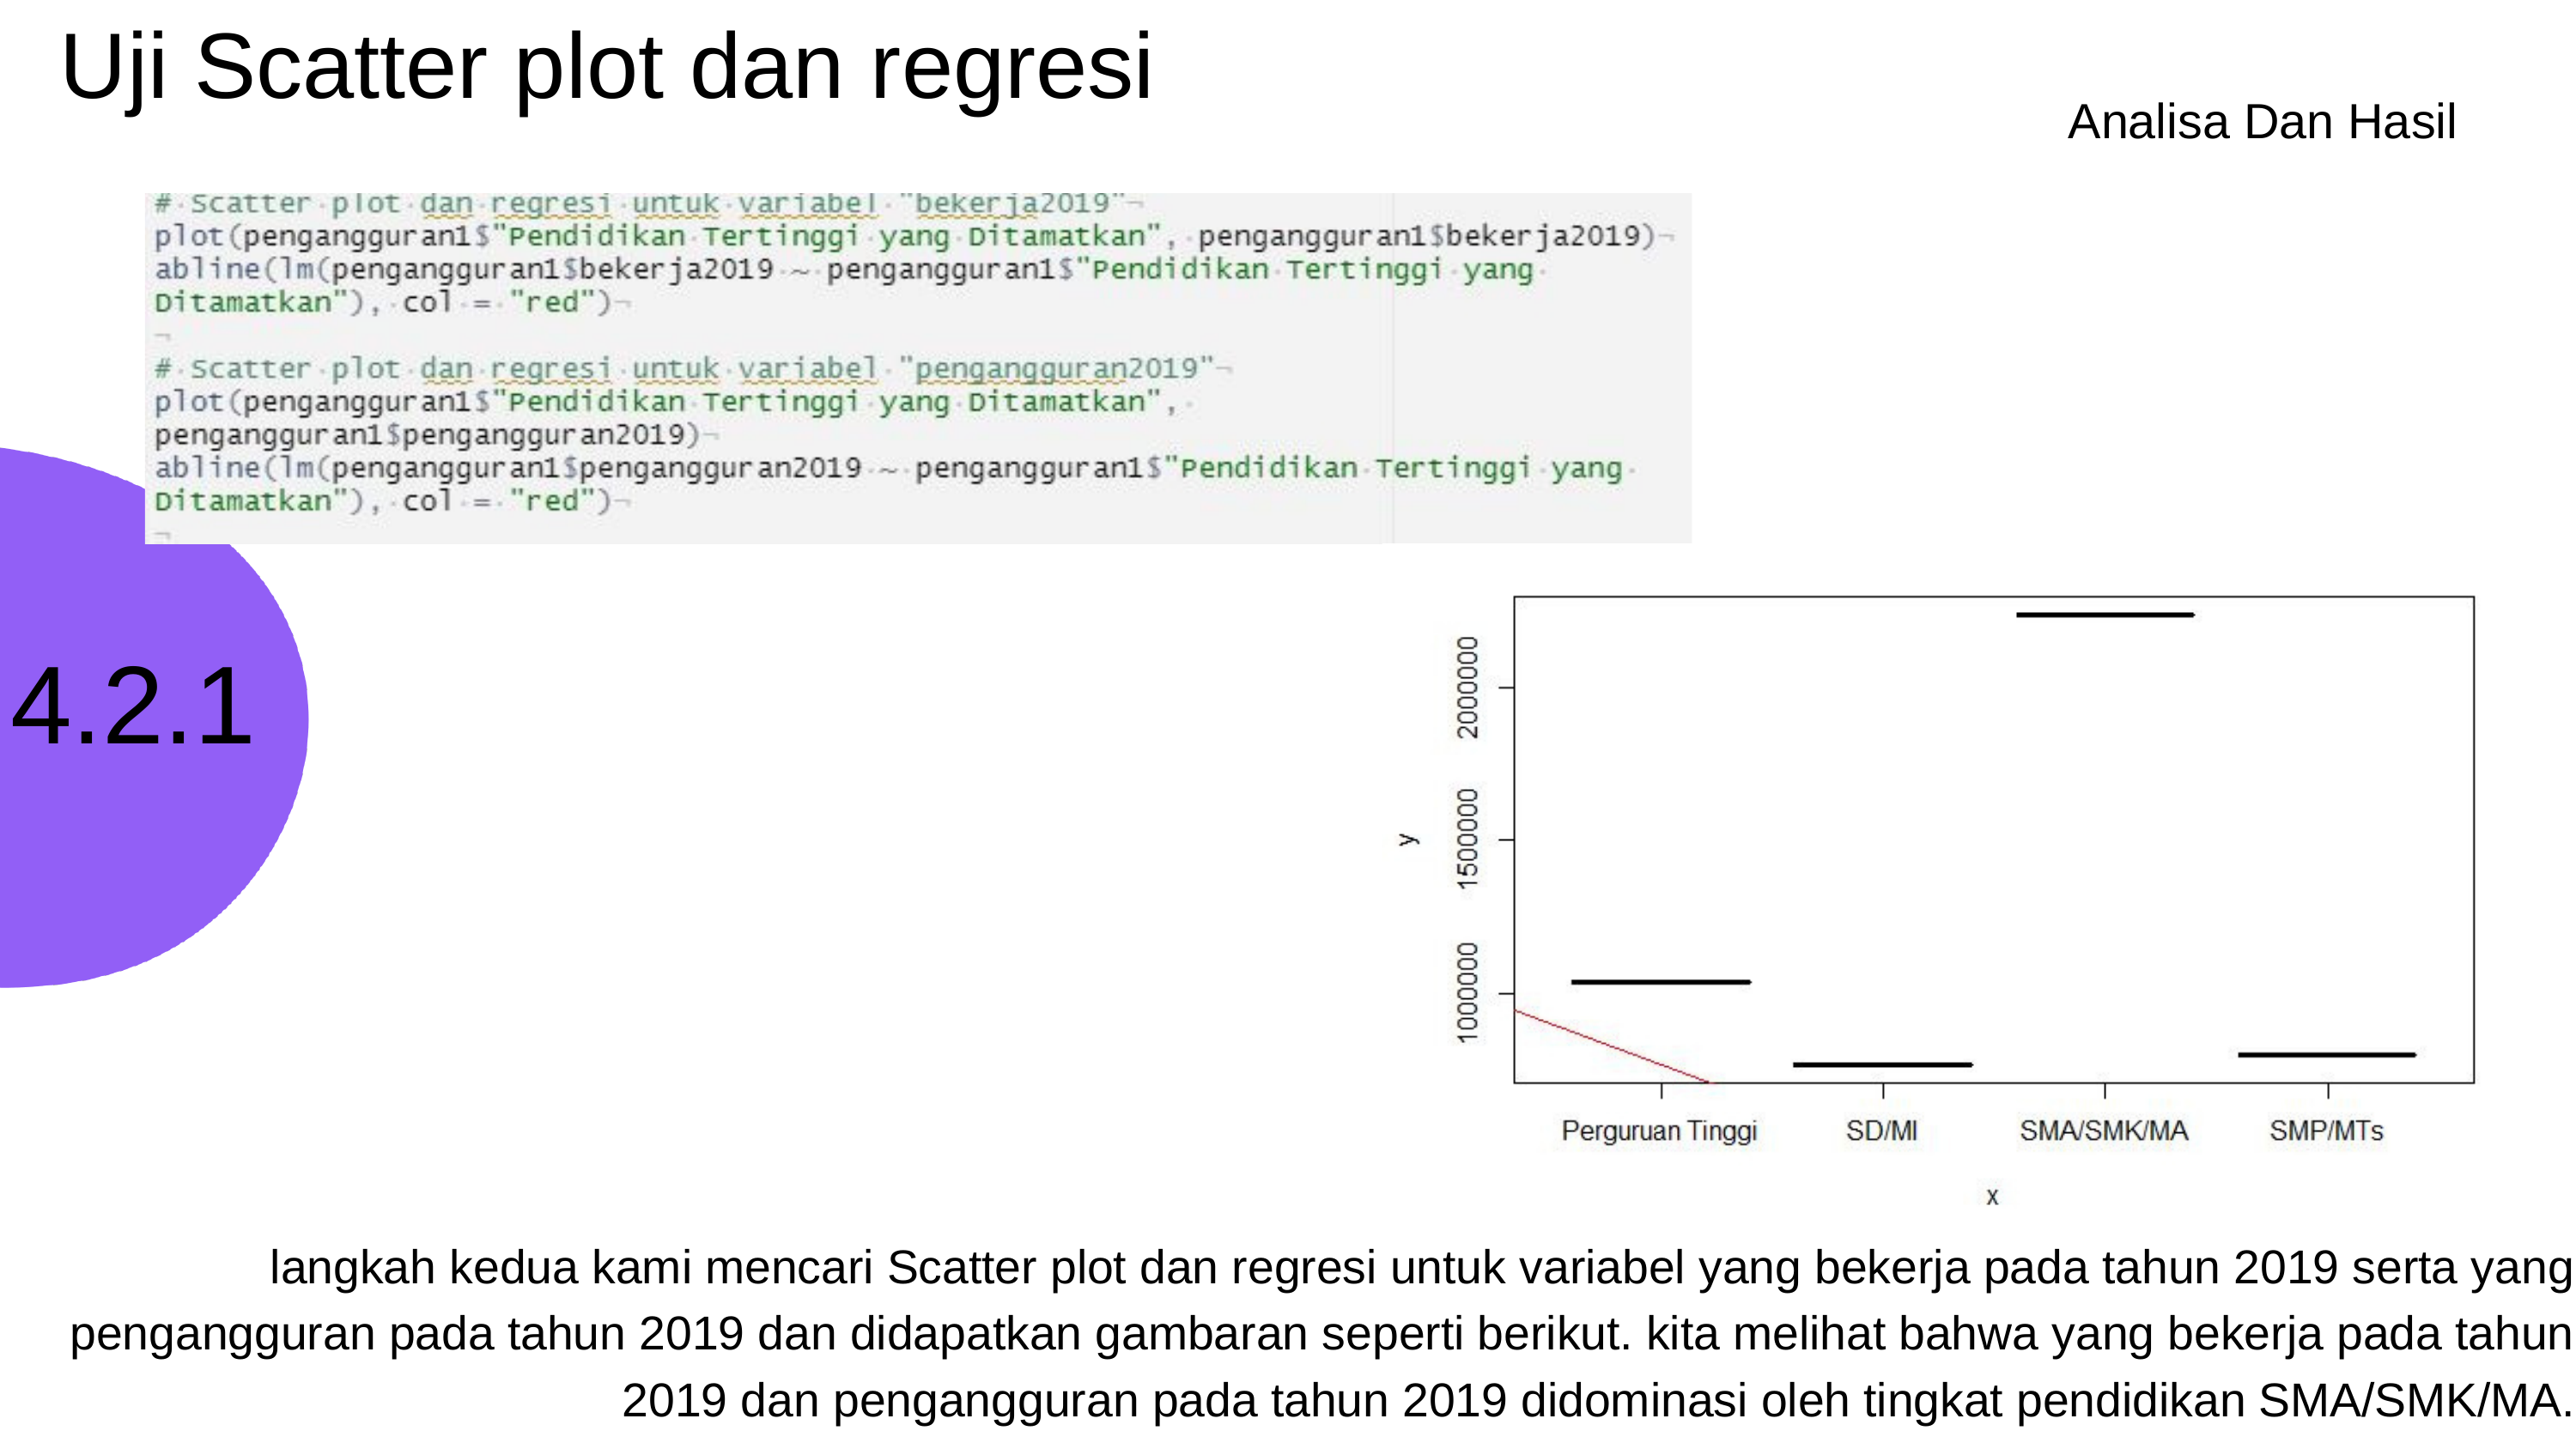

Uji Scatter plot dan regresi
Analisa Dan Hasil

4.2.1
           langkah kedua kami mencari Scatter plot dan regresi untuk variabel yang bekerja pada tahun 2019 serta yang pengangguran pada tahun 2019 dan didapatkan gambaran seperti berikut. kita melihat bahwa yang bekerja pada tahun 2019 dan pengangguran pada tahun 2019 didominasi oleh tingkat pendidikan SMA/SMK/MA.